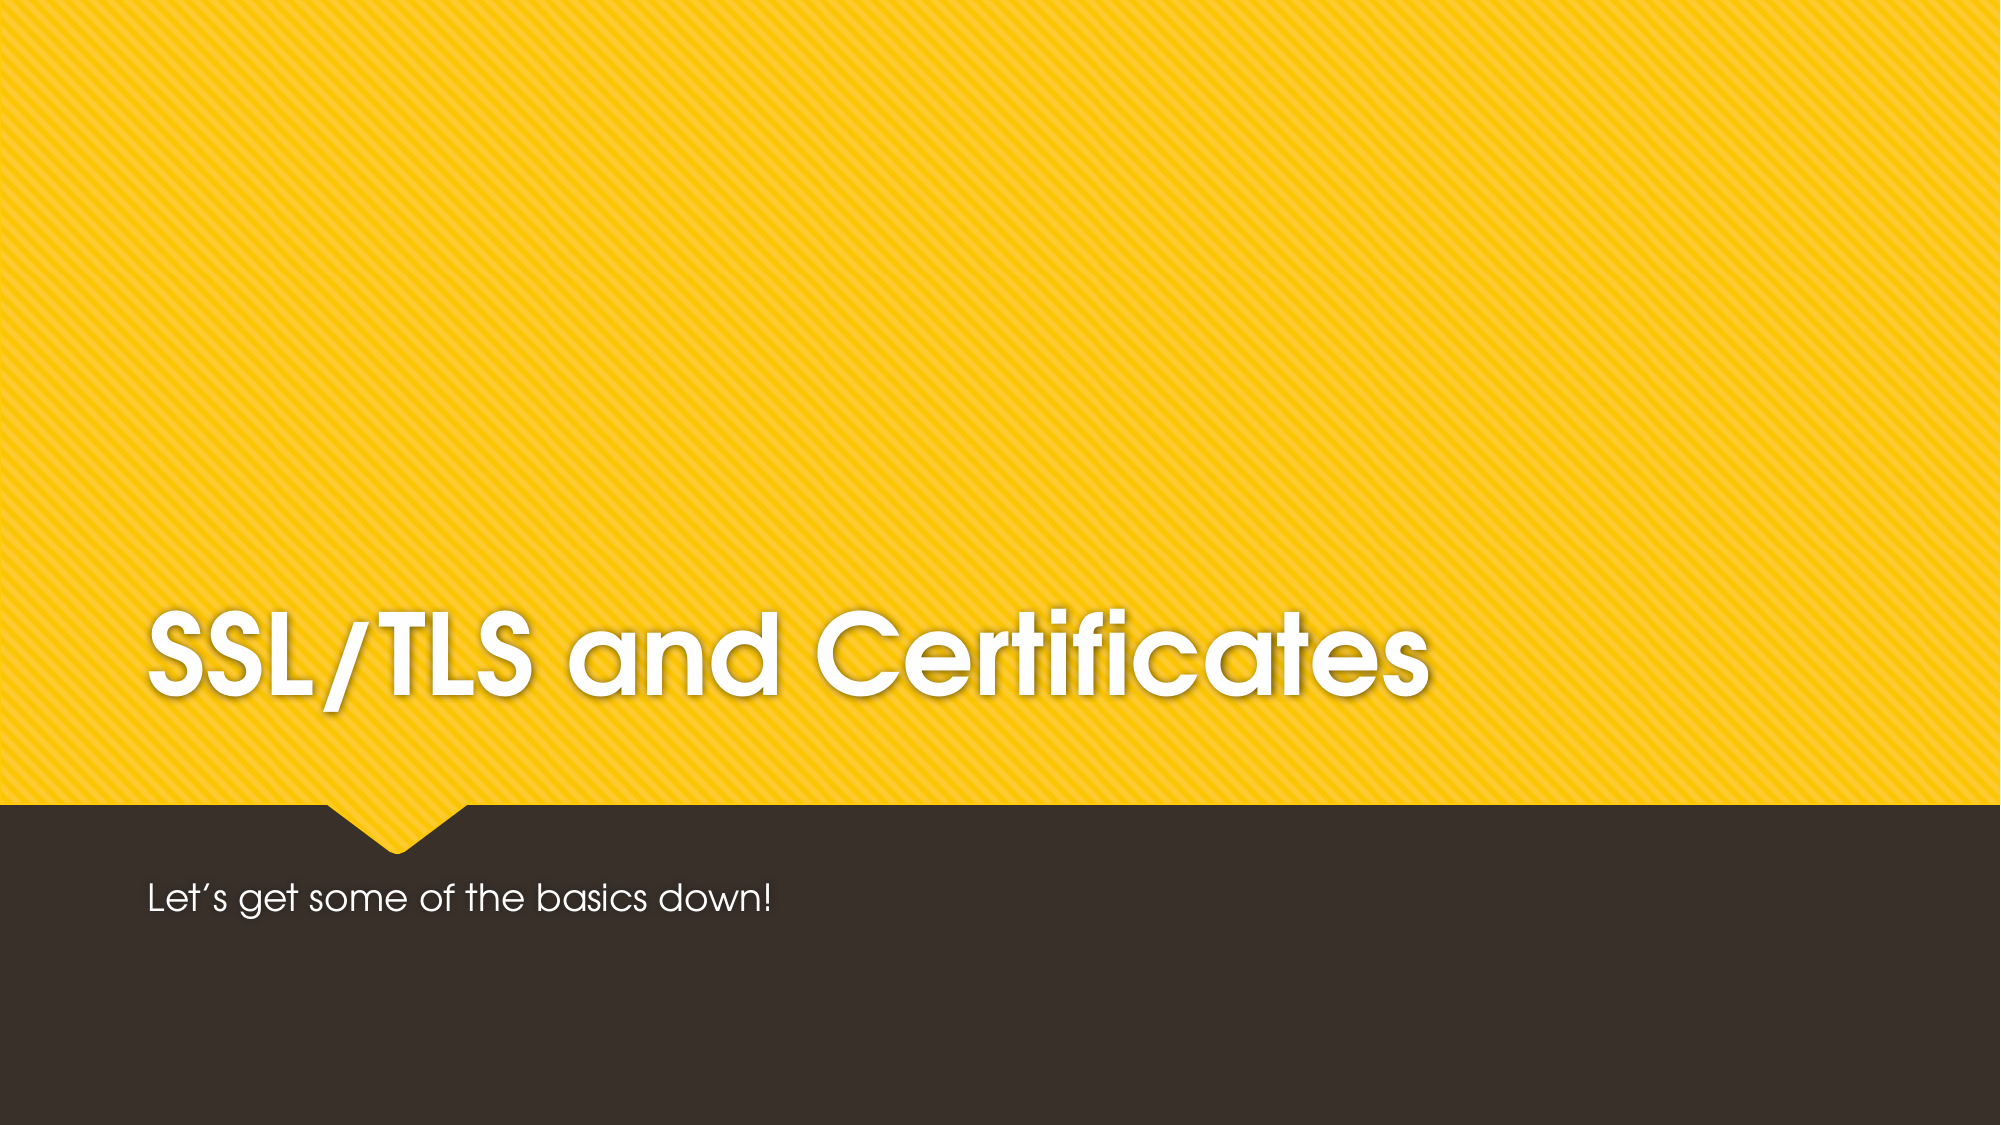

# SSL/TLS and Certificates
Let’s get some of the basics down!